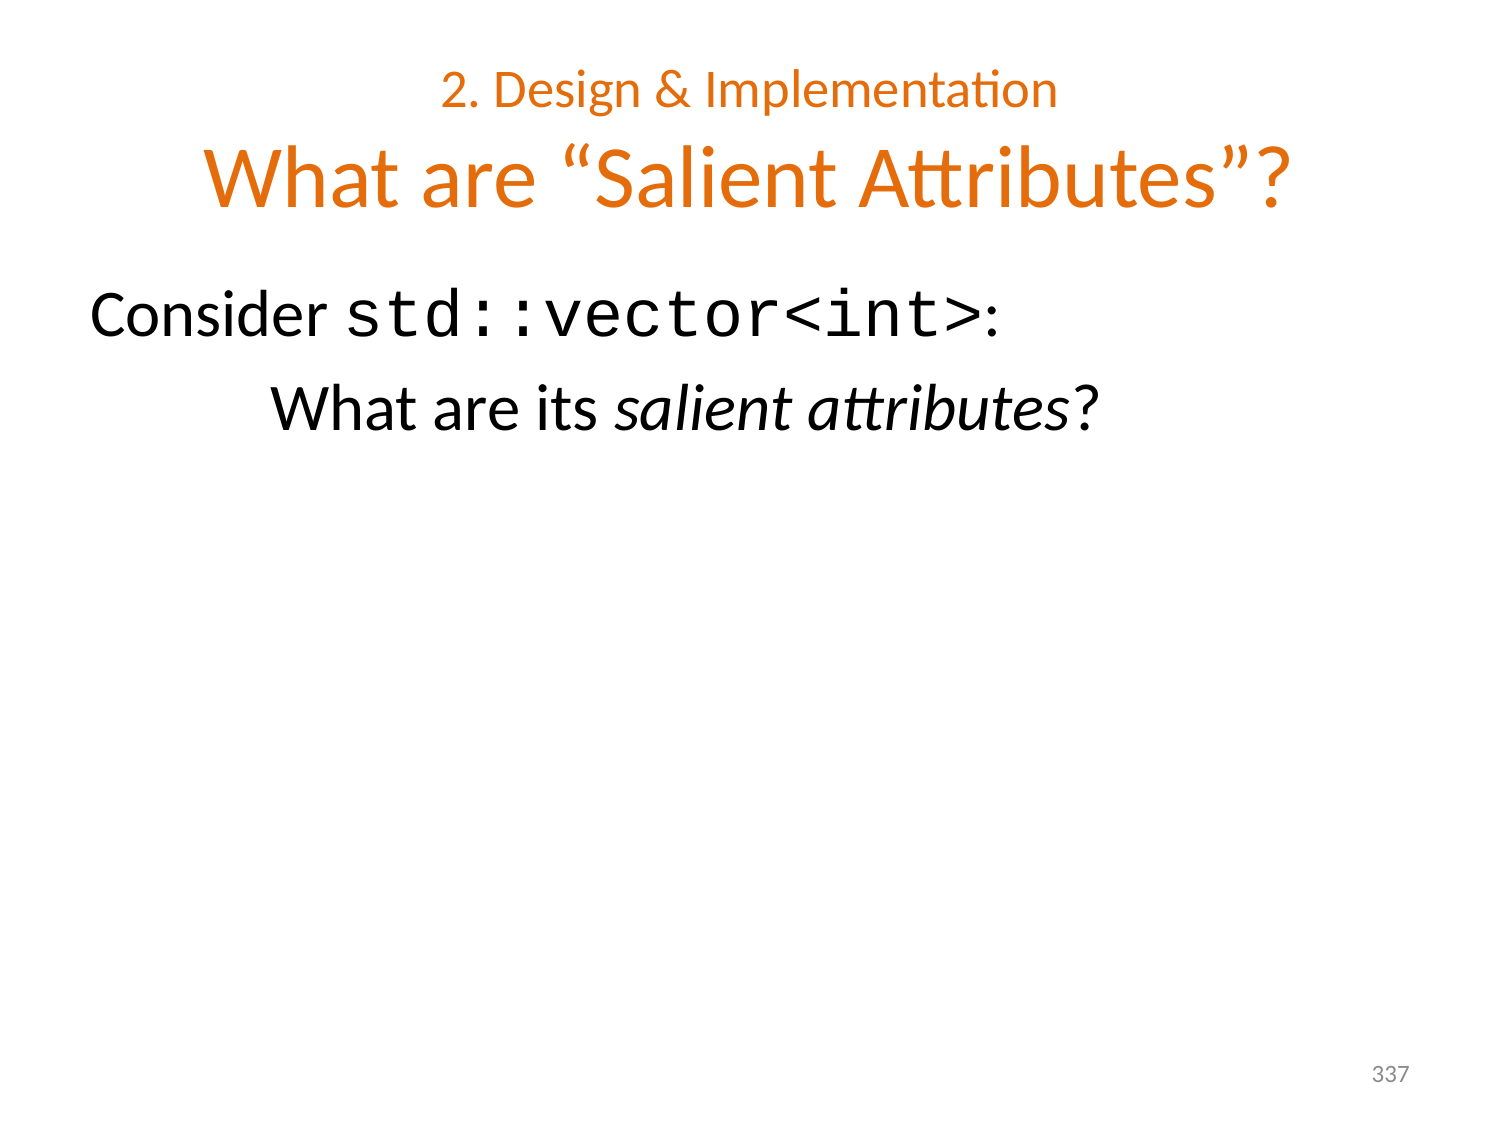

# 2. Design & Implementation What are “Salient Attributes”?
Consider std::vector<int>:
            What are its salient attributes?

337